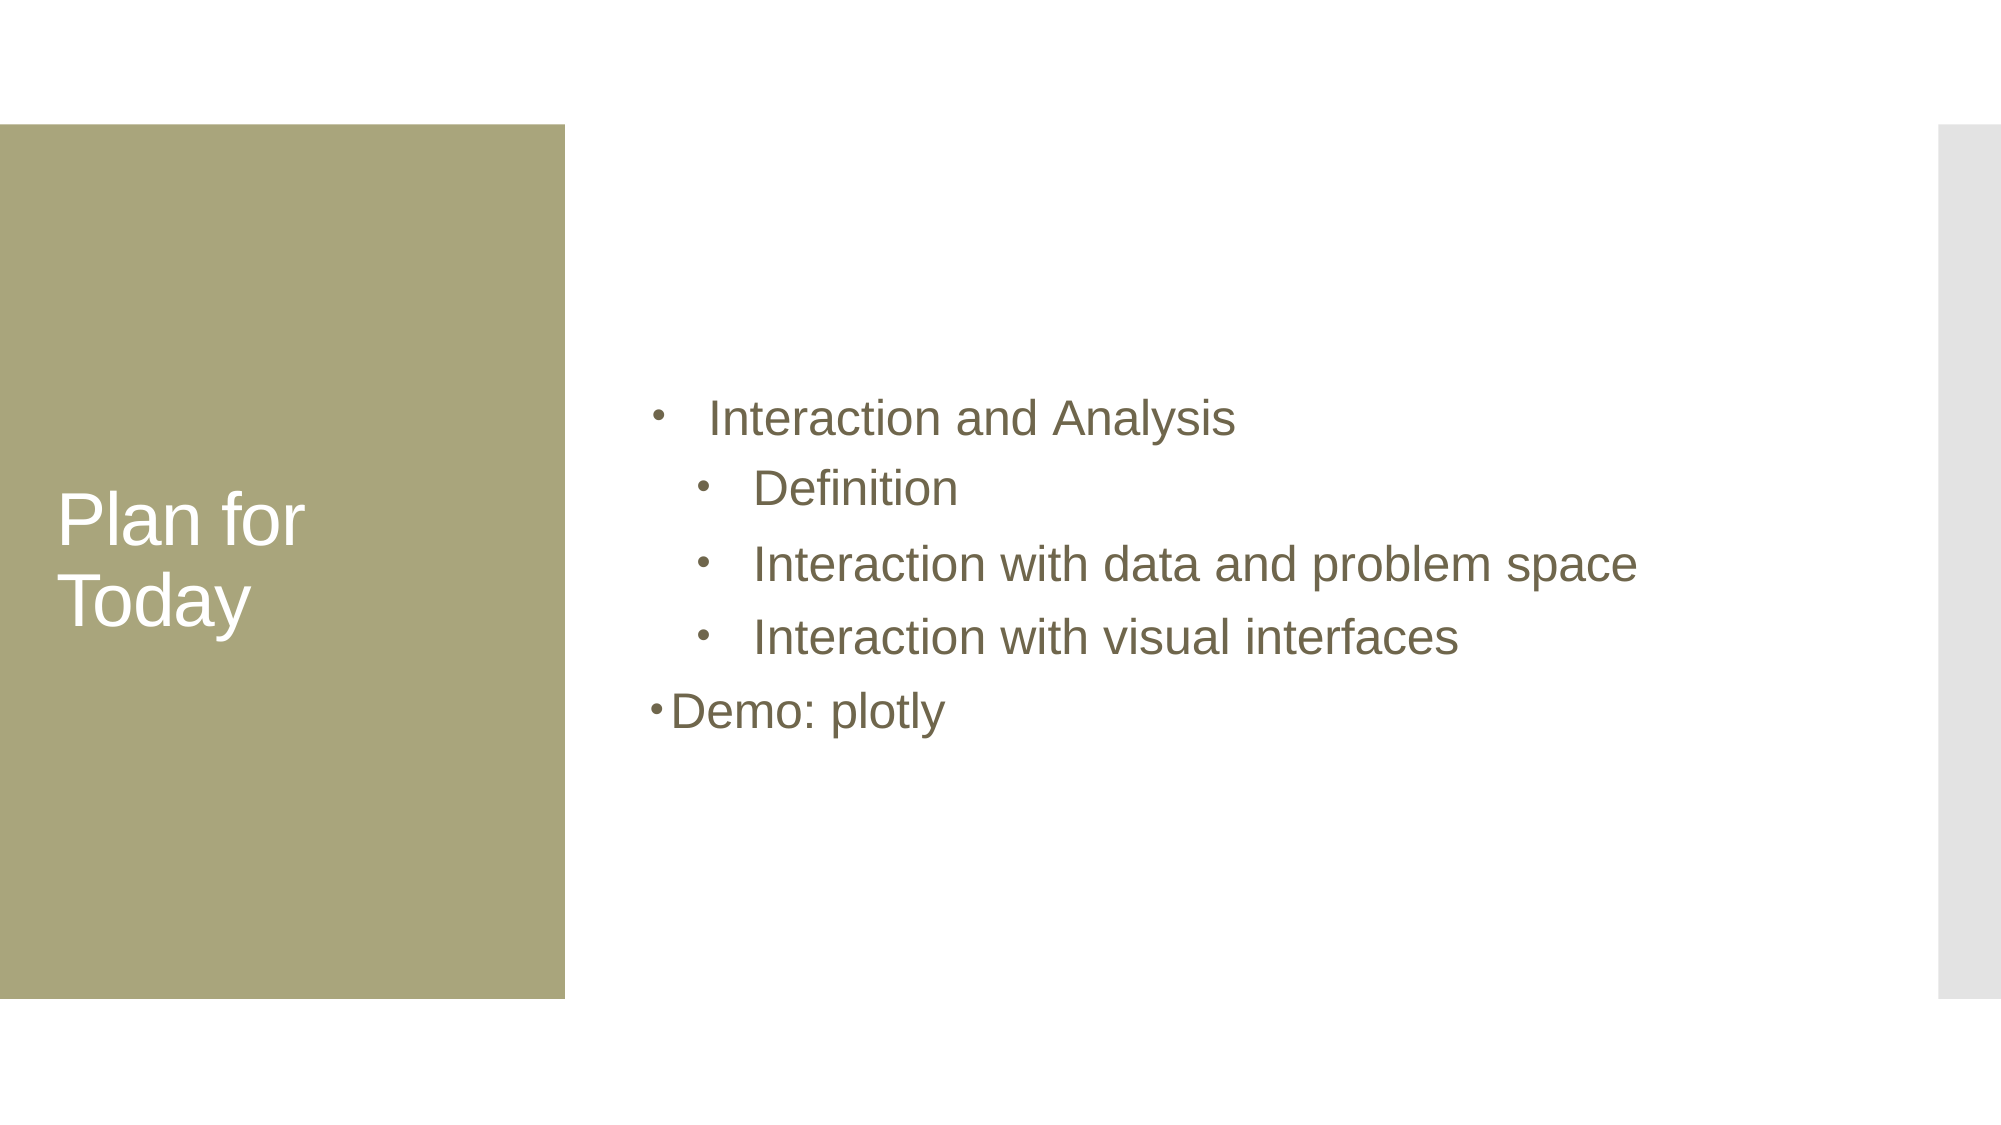

Interaction and Analysis
Definition
Interaction with data and problem space
Interaction with visual interfaces
Demo: plotly
# Plan for Today